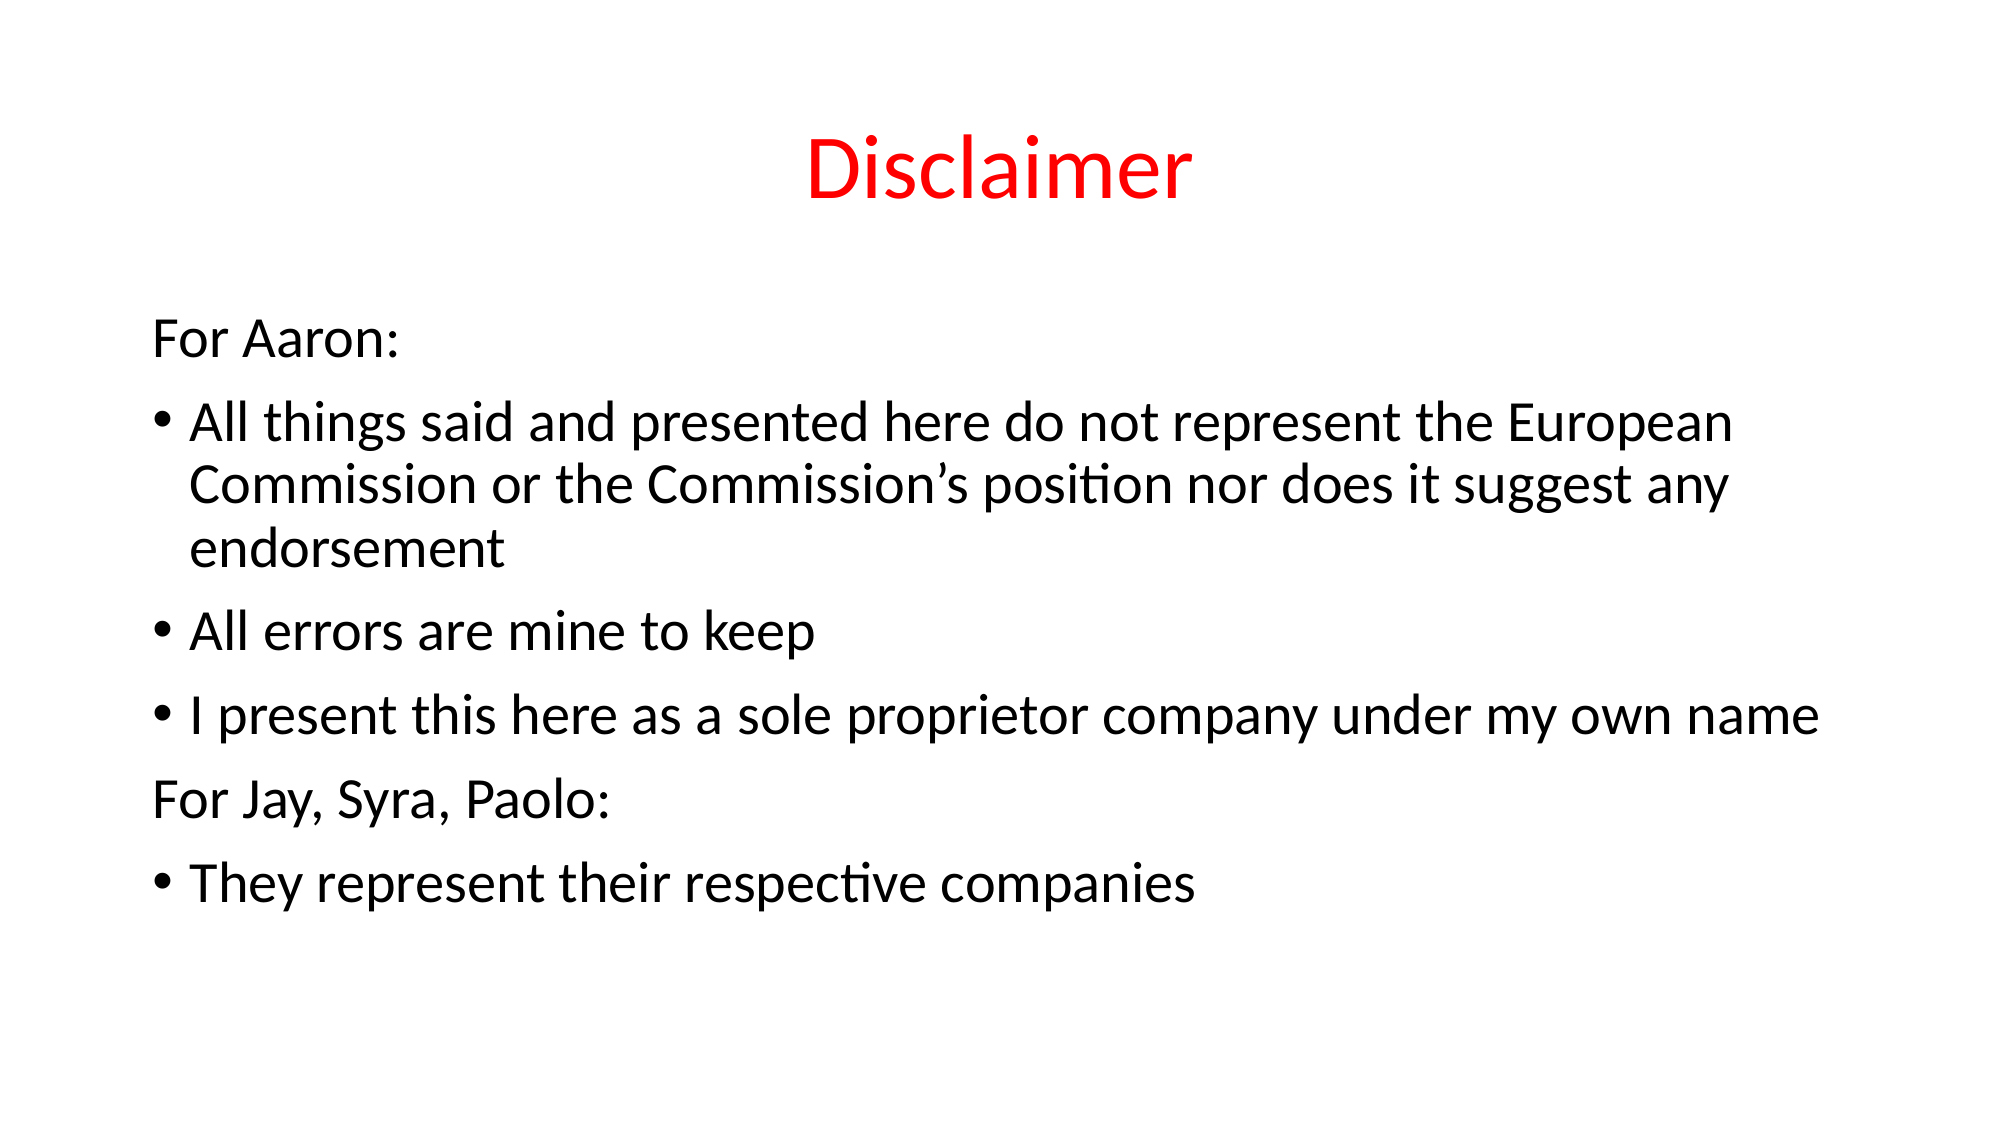

# Disclaimer
For Aaron:
All things said and presented here do not represent the European Commission or the Commission’s position nor does it suggest any endorsement
All errors are mine to keep
I present this here as a sole proprietor company under my own name
For Jay, Syra, Paolo:
They represent their respective companies